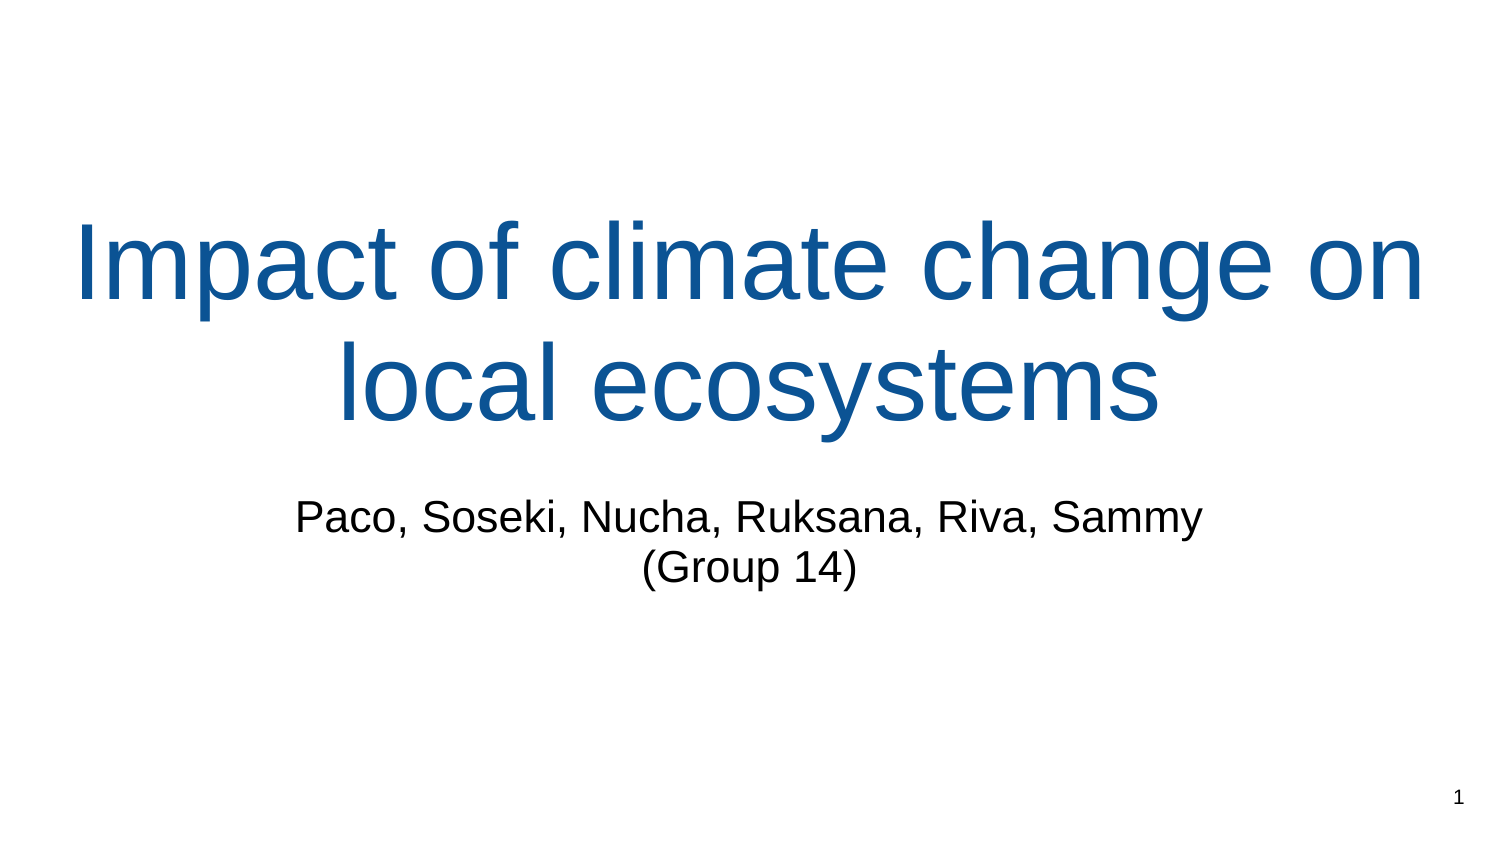

# Impact of climate change on local ecosystems
Paco, Soseki, Nucha, Ruksana, Riva, Sammy
(Group 14)
1